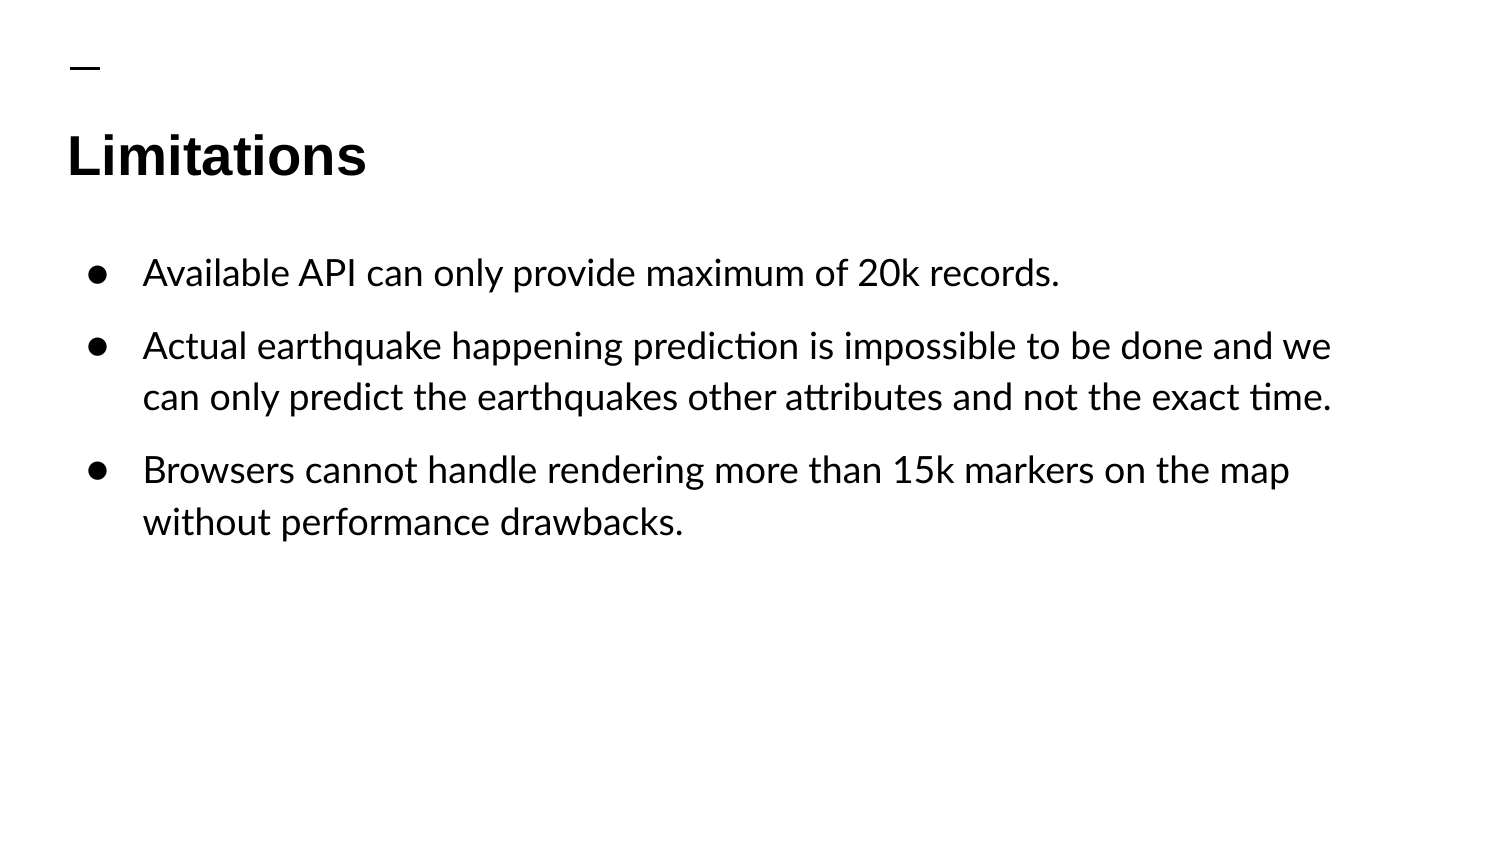

# Limitations
Available API can only provide maximum of 20k records.
Actual earthquake happening prediction is impossible to be done and we can only predict the earthquakes other attributes and not the exact time.
Browsers cannot handle rendering more than 15k markers on the map without performance drawbacks.